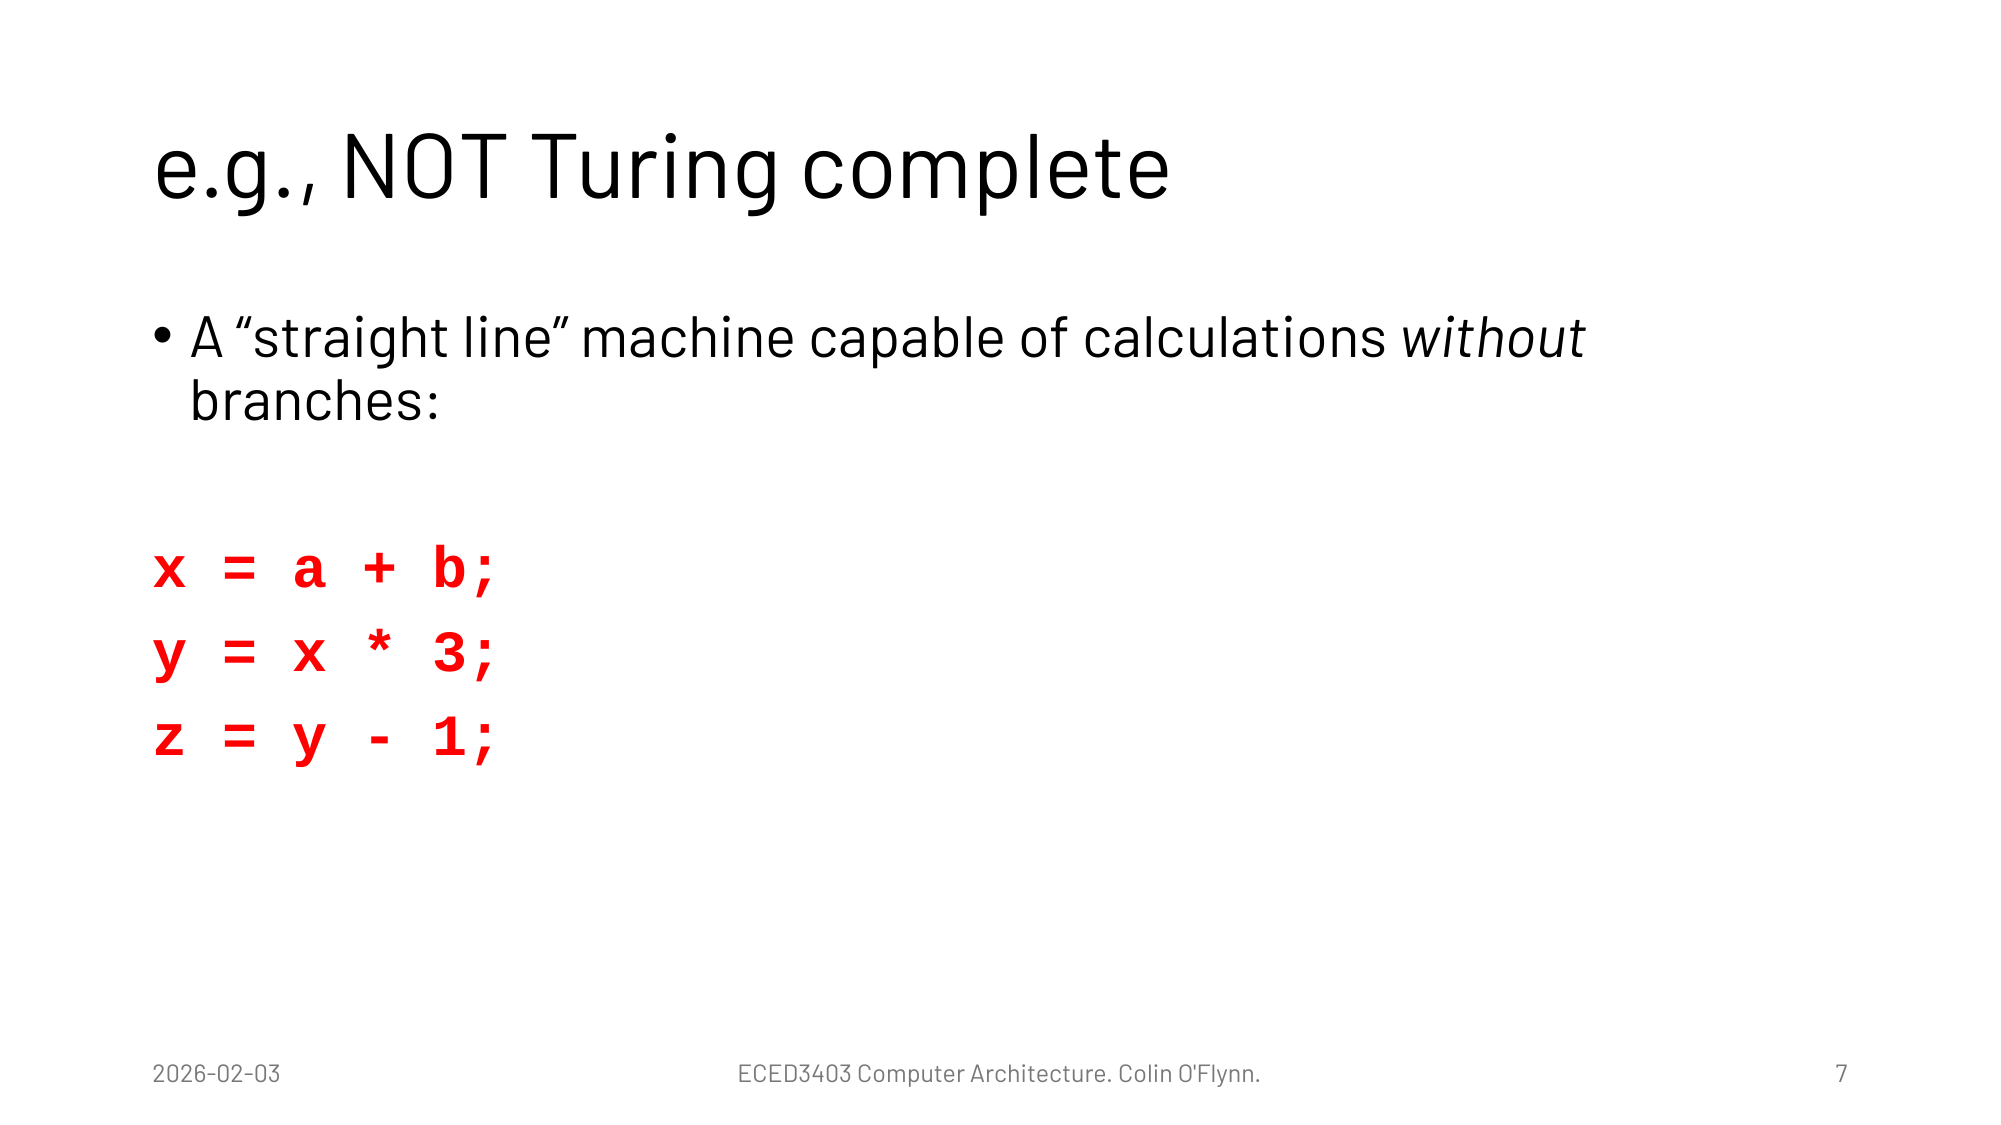

# e.g., NOT Turing complete
A “straight line” machine capable of calculations without branches:

x = a + b;
y = x * 3;
z = y - 1;
2026-02-03
ECED3403 Computer Architecture. Colin O'Flynn.
7